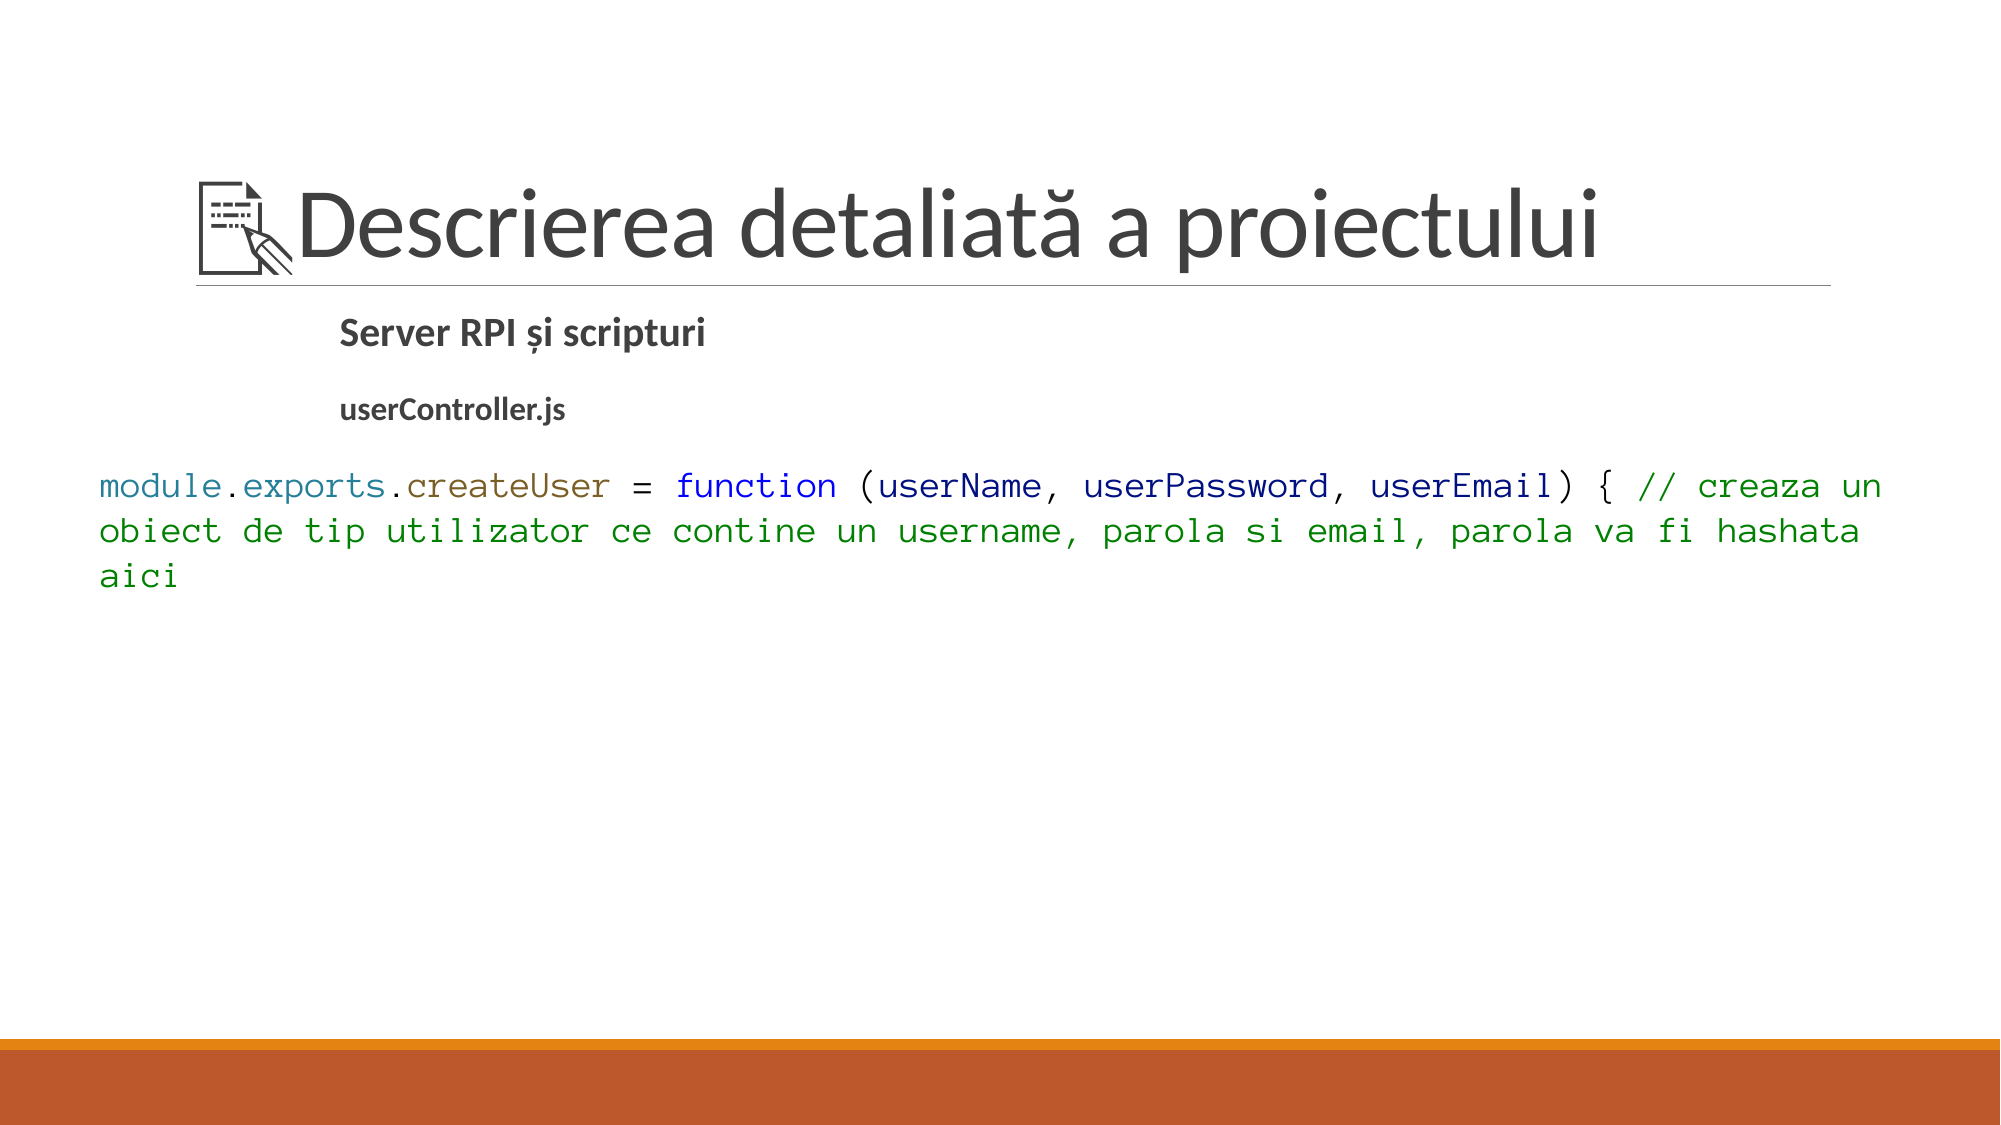

# 📝Descrierea detaliată a proiectului
	 Server RPI și scripturi
	 userController.js

module.exports.createUser = function (userName, userPassword, userEmail) { // creaza un obiect de tip utilizator ce contine un username, parola si email, parola va fi hashata aici